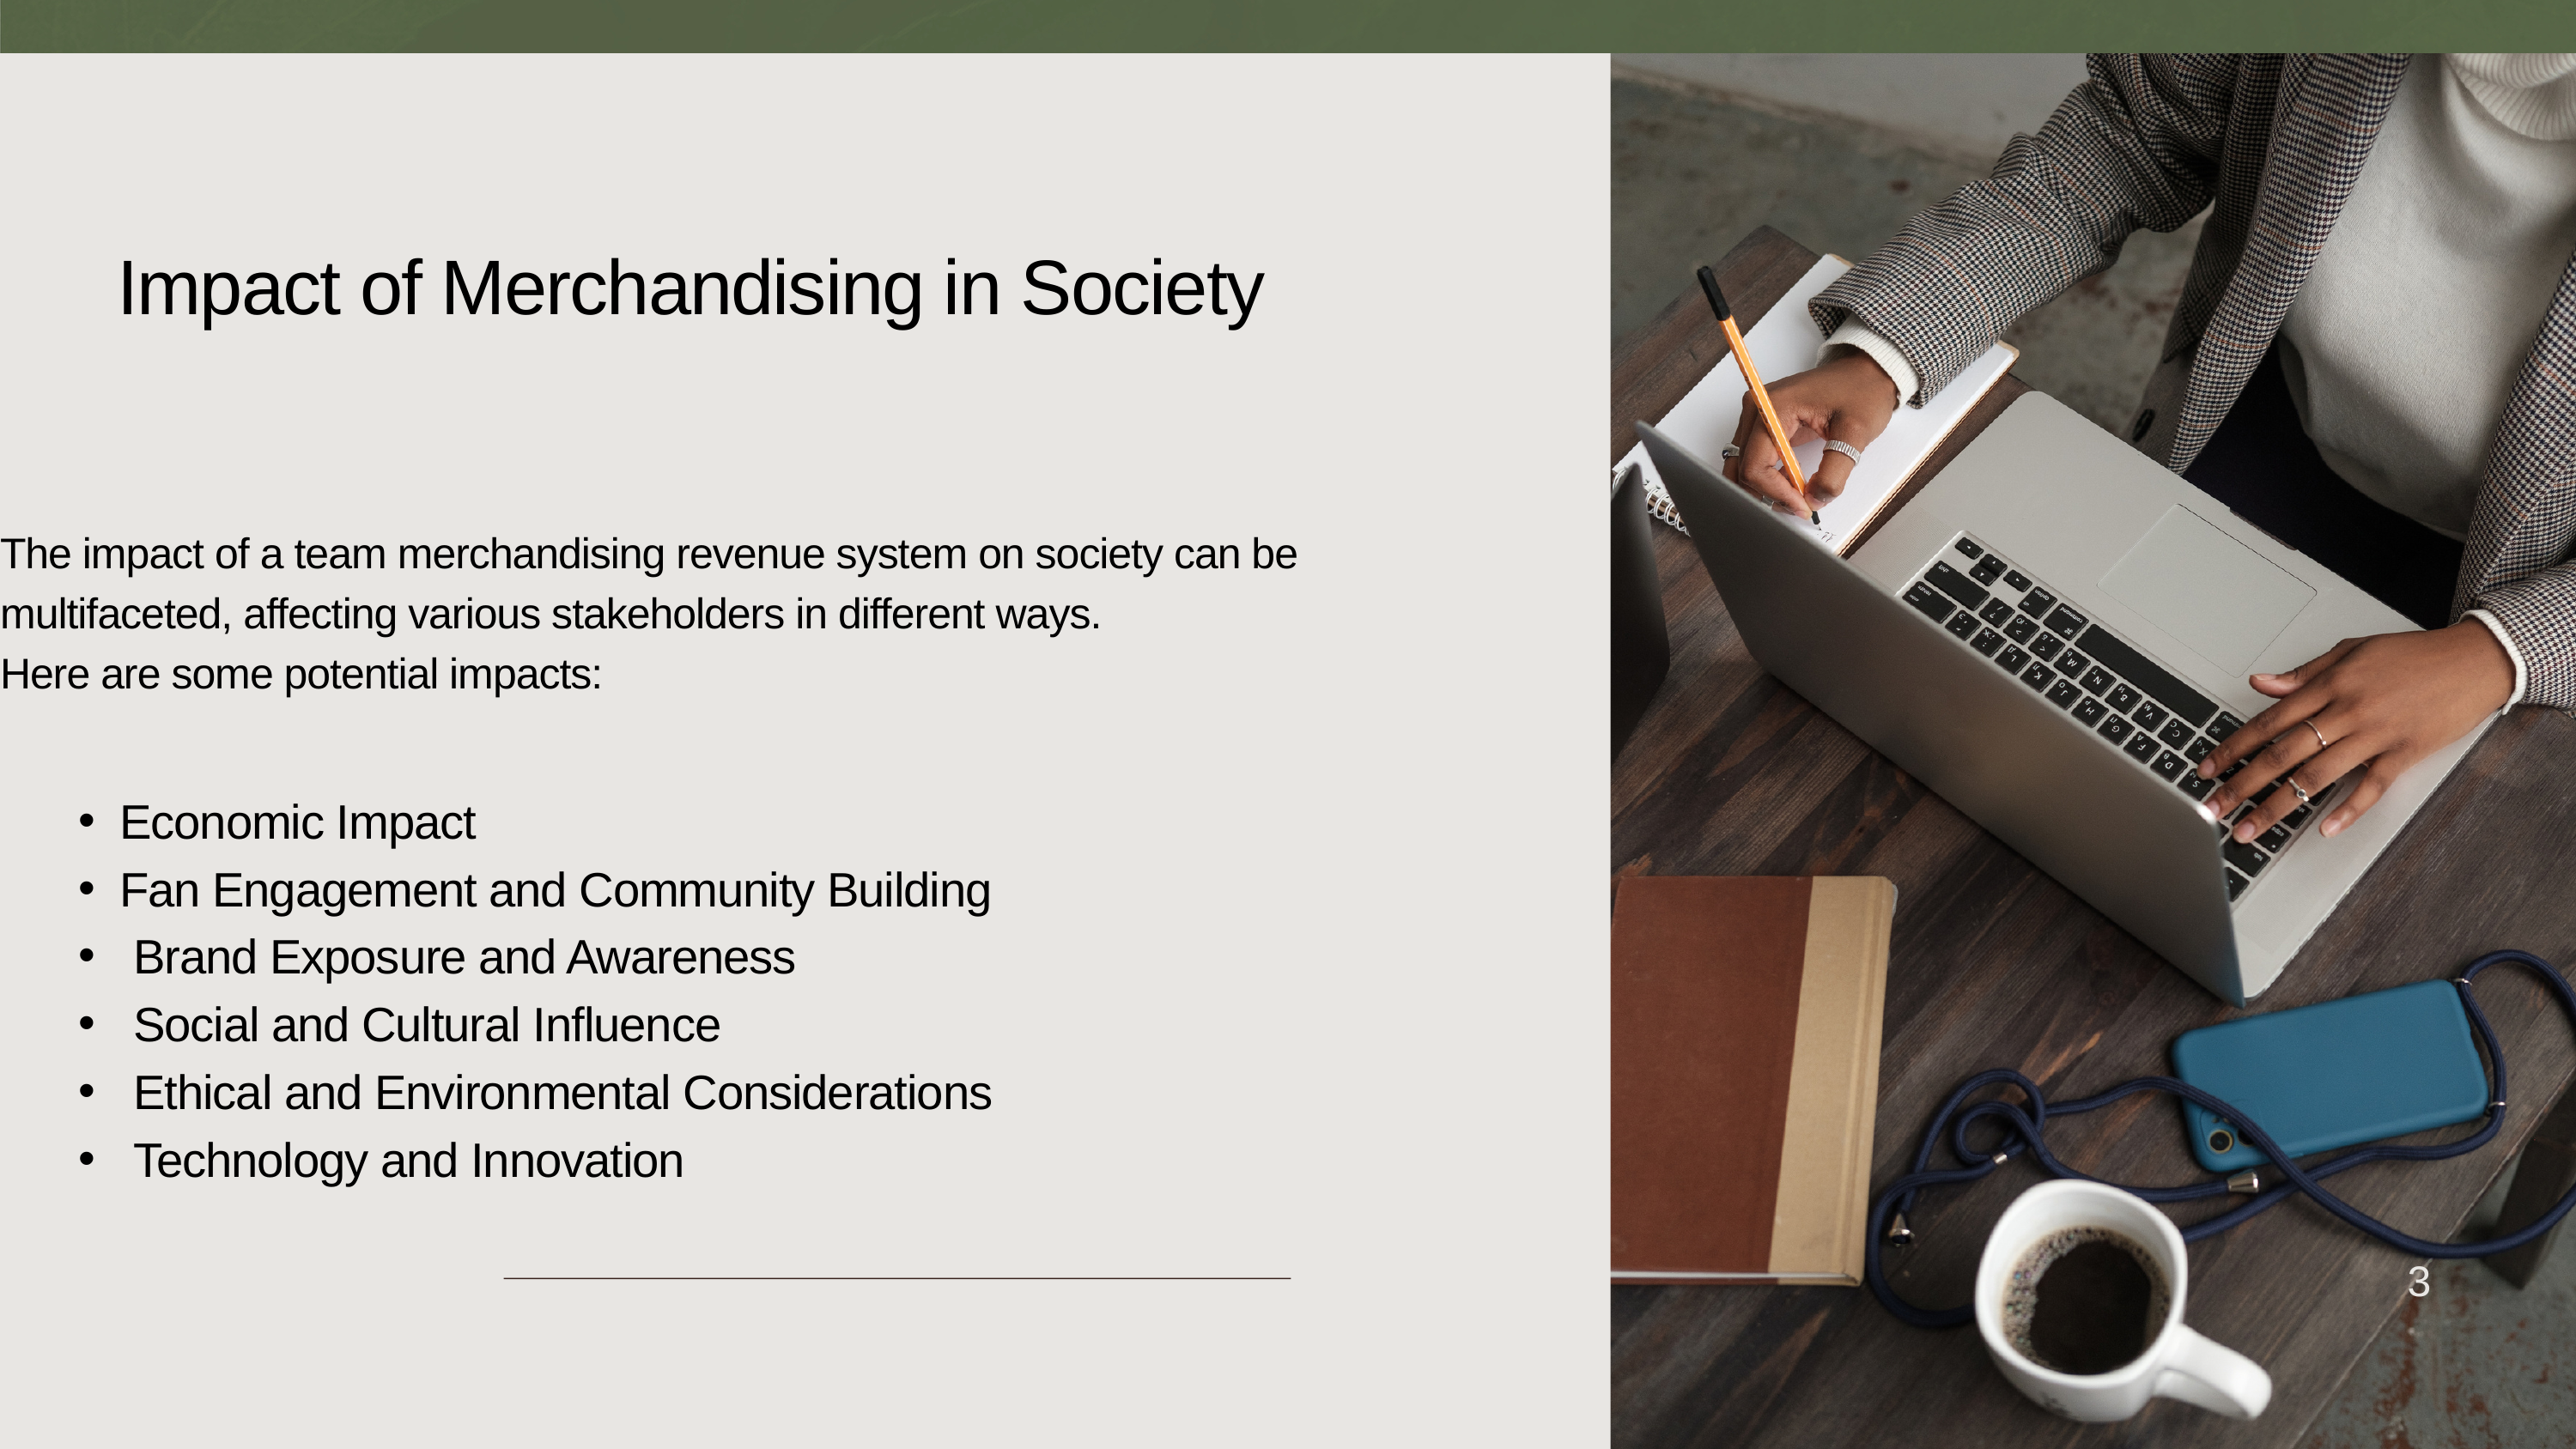

Impact of Merchandising in Society
The impact of a team merchandising revenue system on society can be
multifaceted, affecting various stakeholders in different ways.
Here are some potential impacts:
Economic Impact
Fan Engagement and Community Building
 Brand Exposure and Awareness
 Social and Cultural Influence
 Ethical and Environmental Considerations
 Technology and Innovation
3